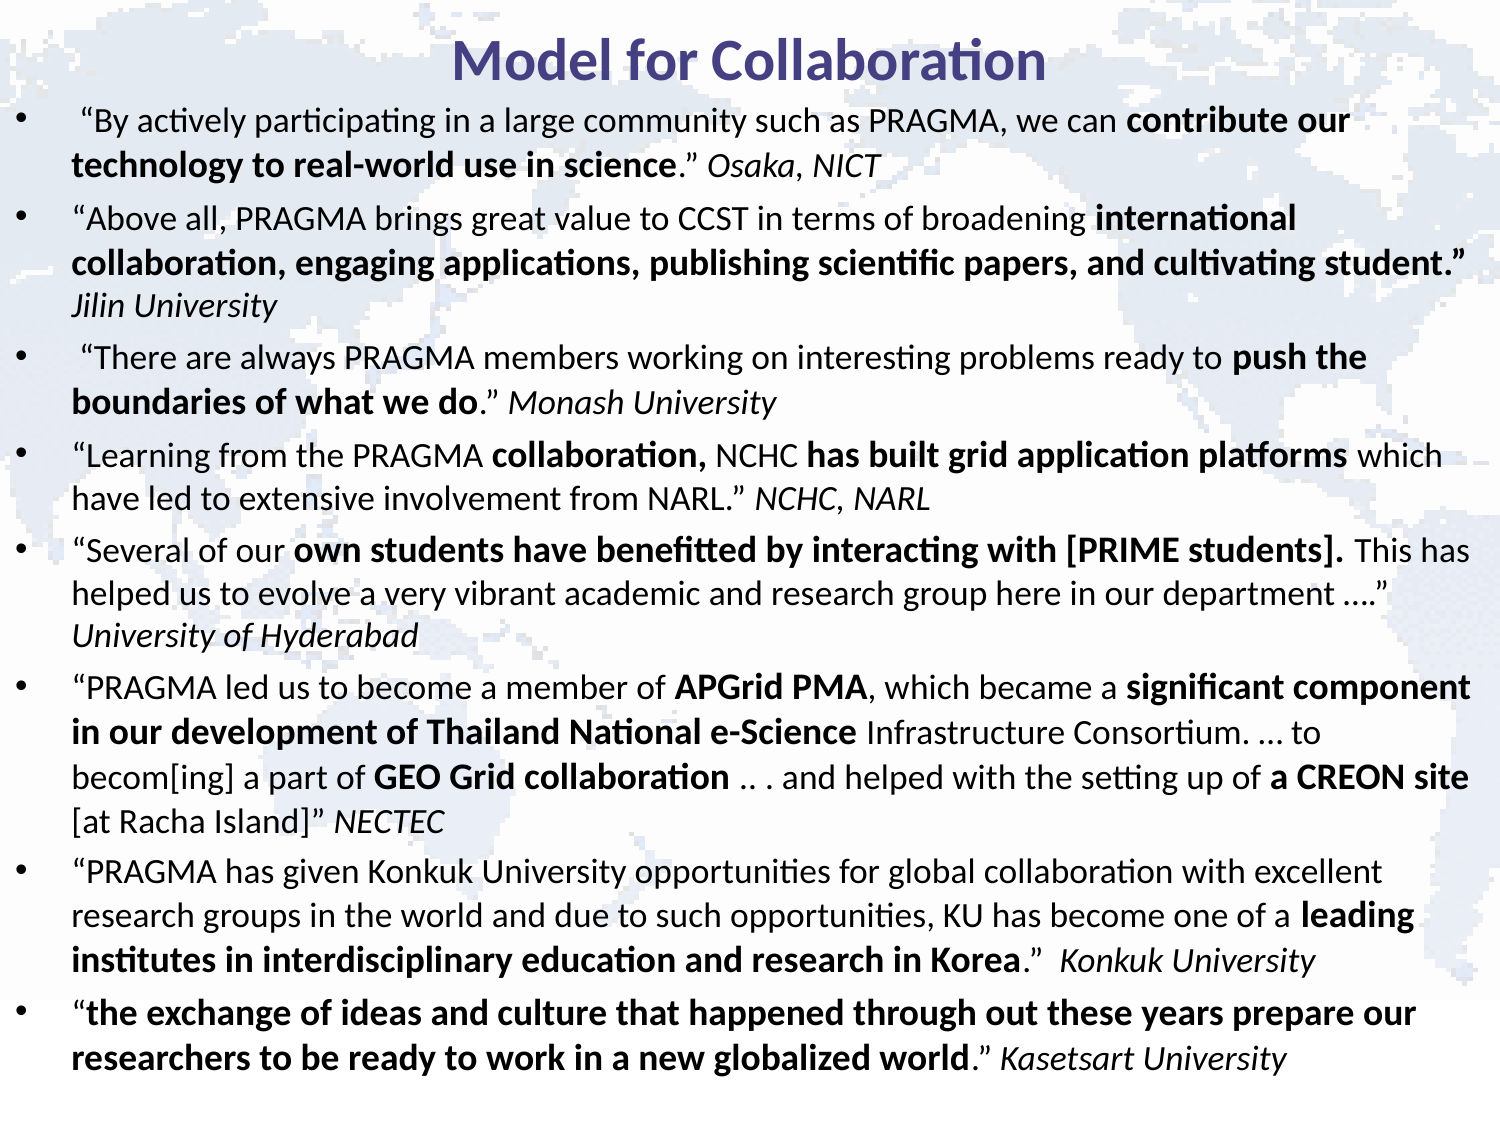

# Model for Collaboration
 “By actively participating in a large community such as PRAGMA, we can contribute our technology to real-world use in science.” Osaka, NICT
“Above all, PRAGMA brings great value to CCST in terms of broadening international collaboration, engaging applications, publishing scientific papers, and cultivating student.” Jilin University
 “There are always PRAGMA members working on interesting problems ready to push the boundaries of what we do.” Monash University
“Learning from the PRAGMA collaboration, NCHC has built grid application platforms which have led to extensive involvement from NARL.” NCHC, NARL
“Several of our own students have benefitted by interacting with [PRIME students]. This has helped us to evolve a very vibrant academic and research group here in our department ….” University of Hyderabad
“PRAGMA led us to become a member of APGrid PMA, which became a significant component in our development of Thailand National e-Science Infrastructure Consortium. … to becom[ing] a part of GEO Grid collaboration .. . and helped with the setting up of a CREON site [at Racha Island]” NECTEC
“PRAGMA has given Konkuk University opportunities for global collaboration with excellent research groups in the world and due to such opportunities, KU has become one of a leading institutes in interdisciplinary education and research in Korea.”  Konkuk University
“the exchange of ideas and culture that happened through out these years prepare our researchers to be ready to work in a new globalized world.” Kasetsart University